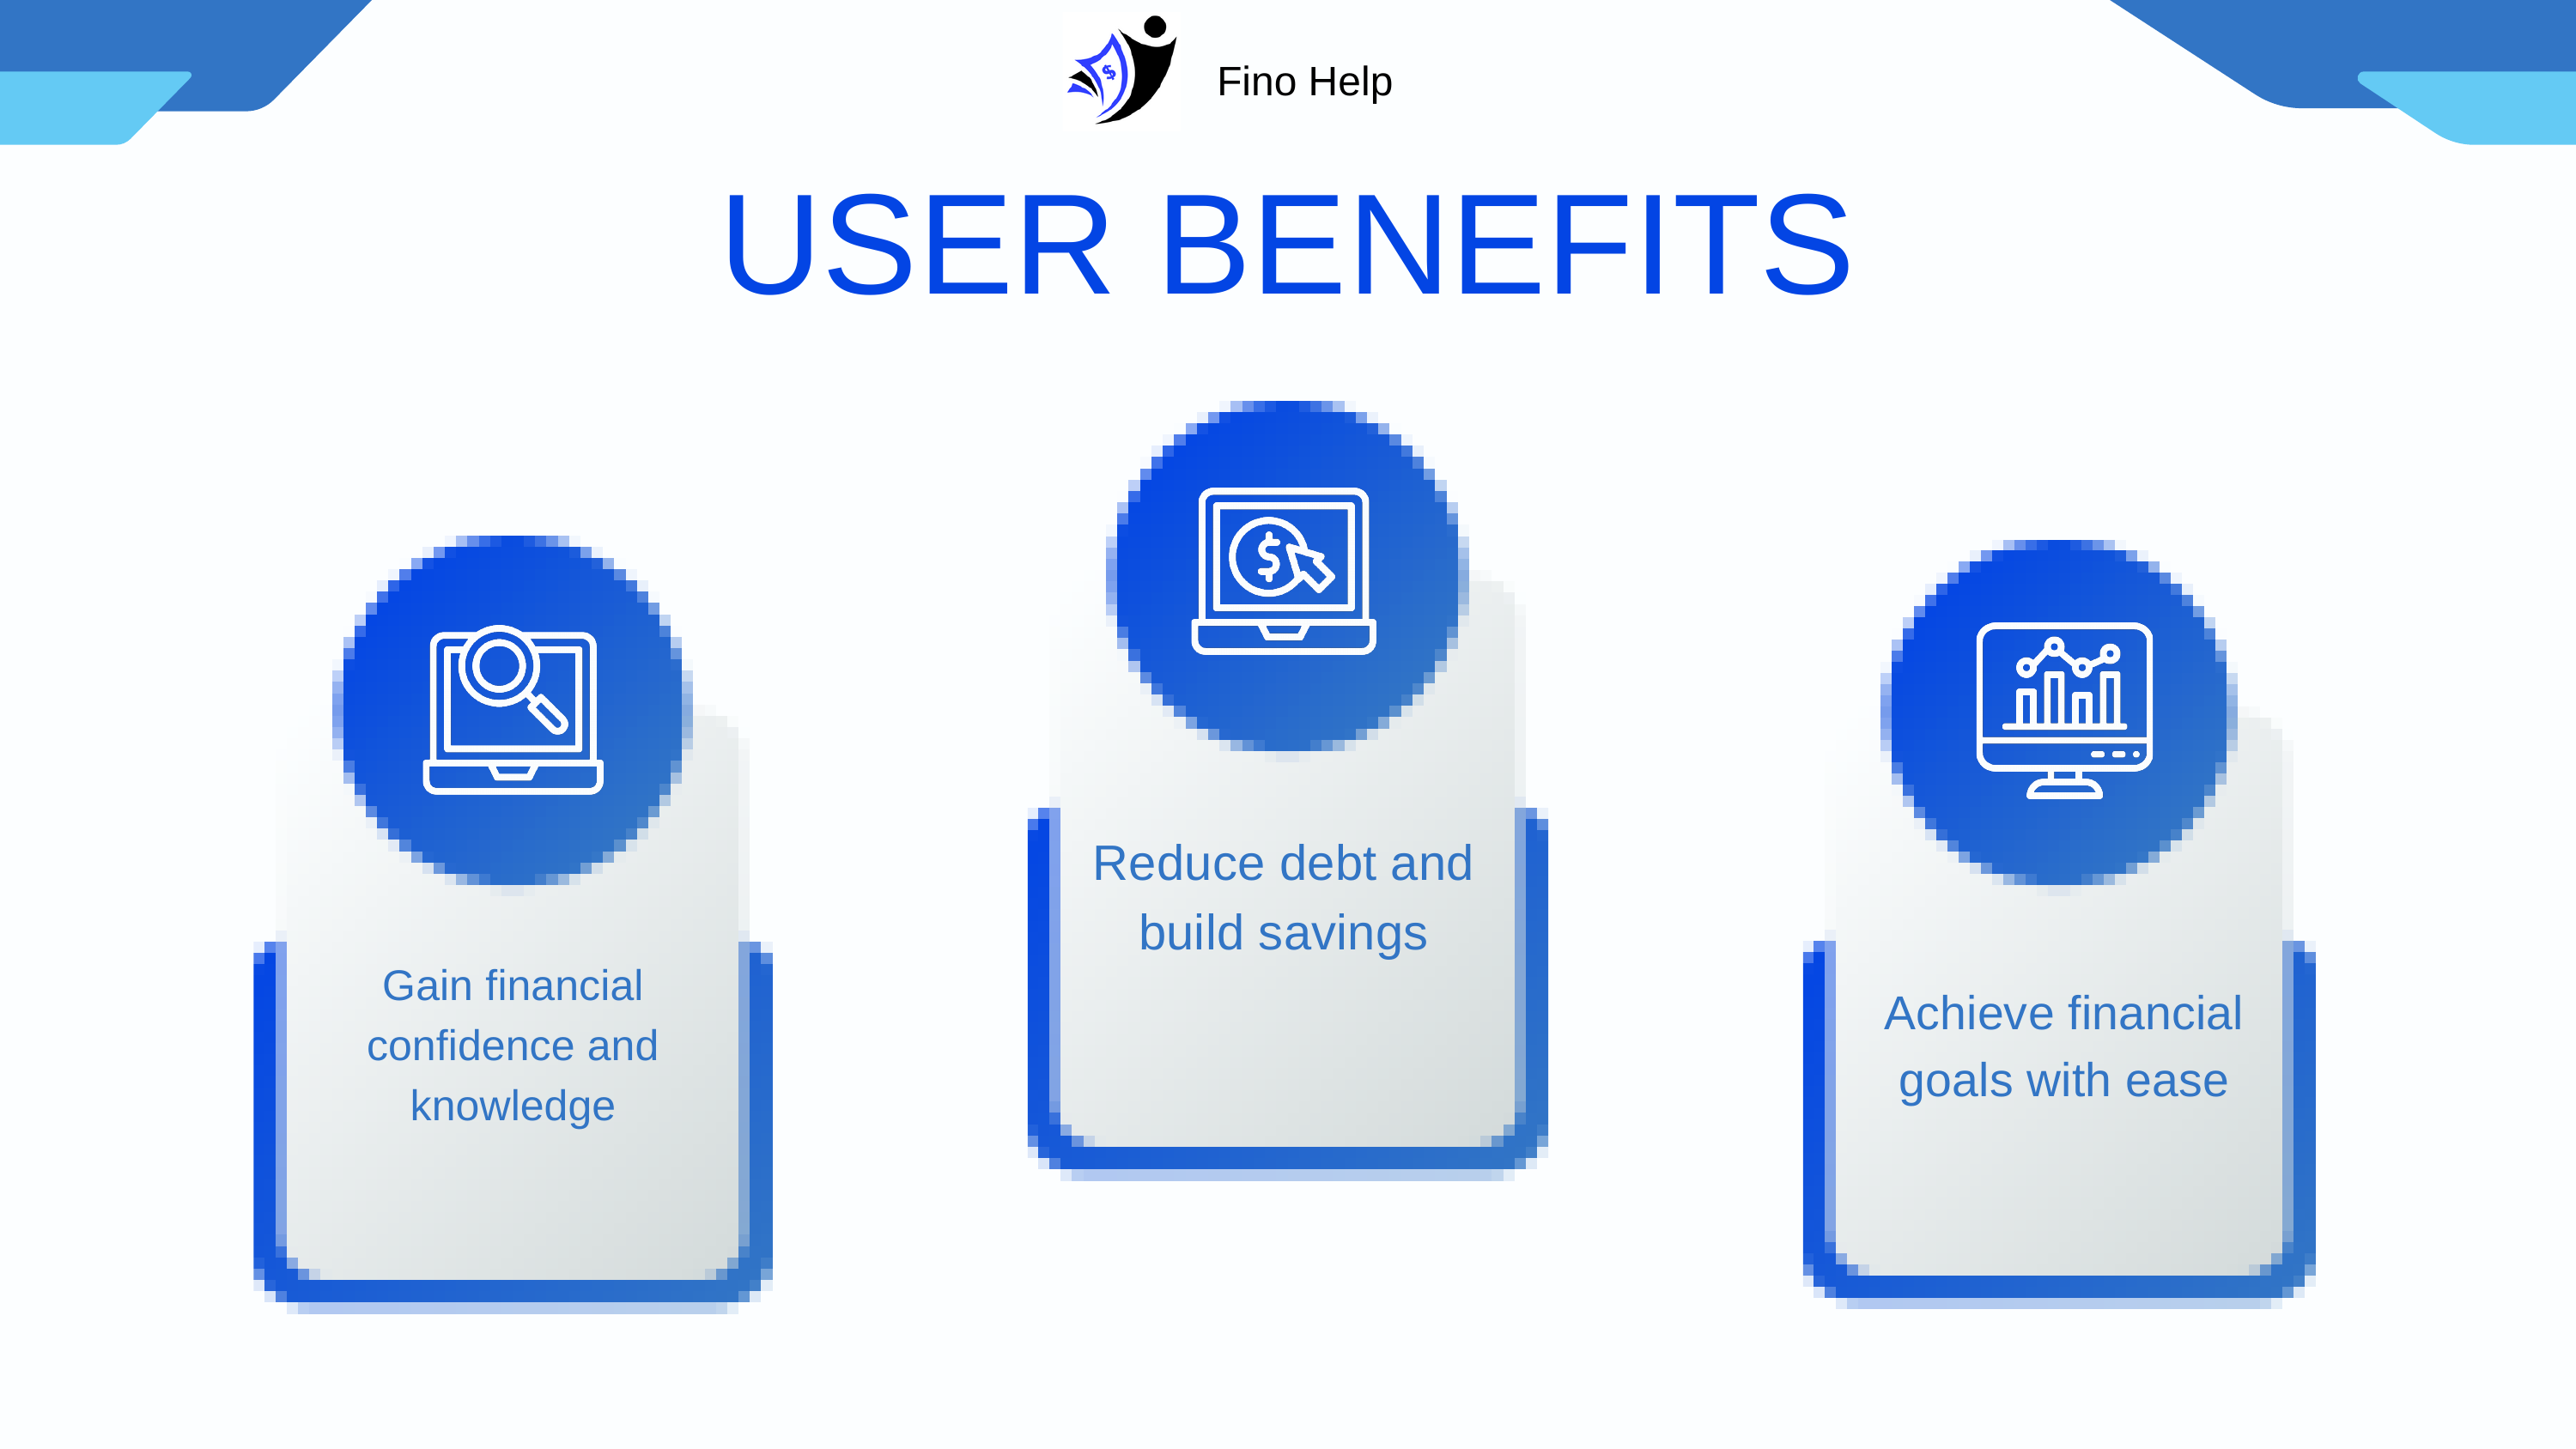

Fino Help

USER BENEFITS

Reduce debt and build savings
Gain financial confidence and knowledge
Achieve financial goals with ease